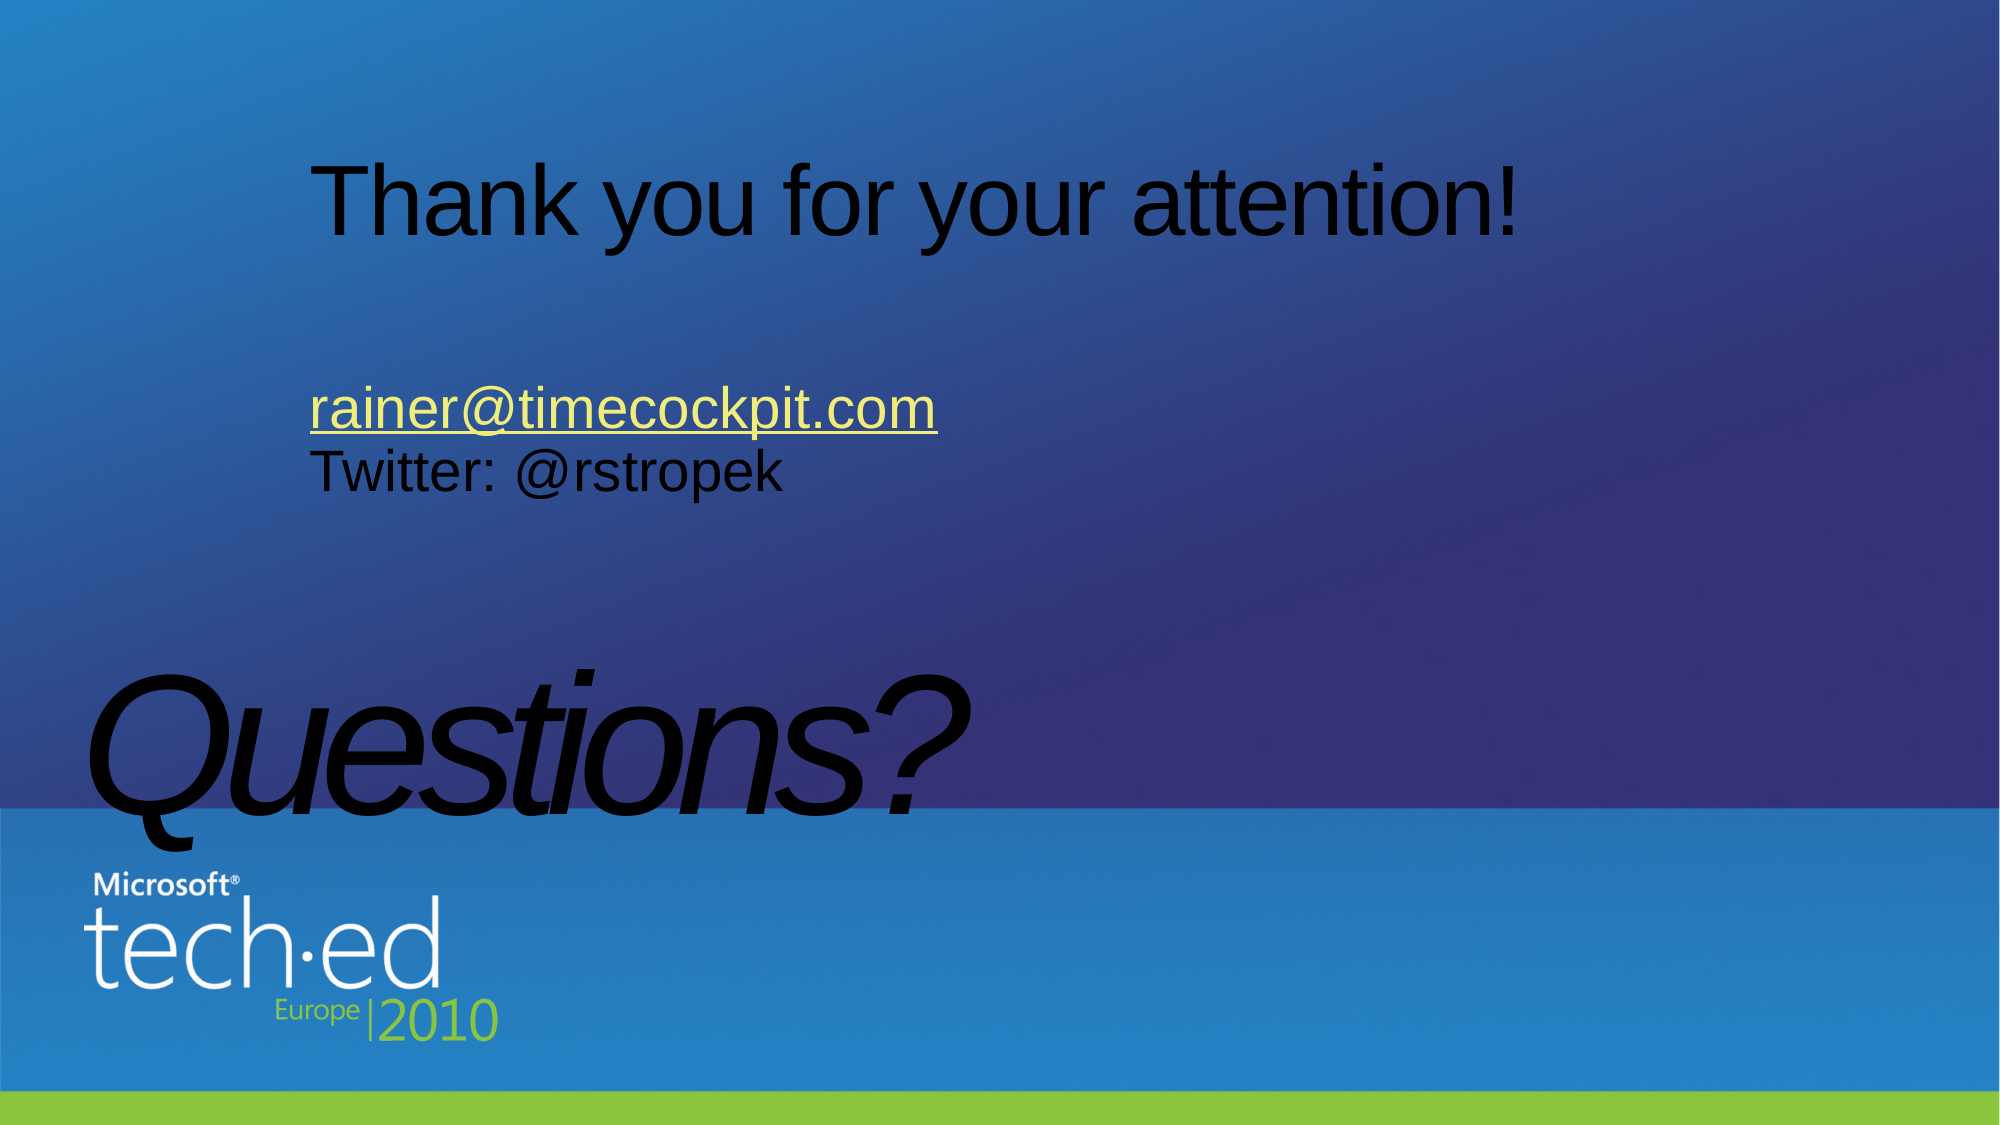

# Thank you for your attention!
rainer@timecockpit.com
Twitter: @rstropek
Questions?